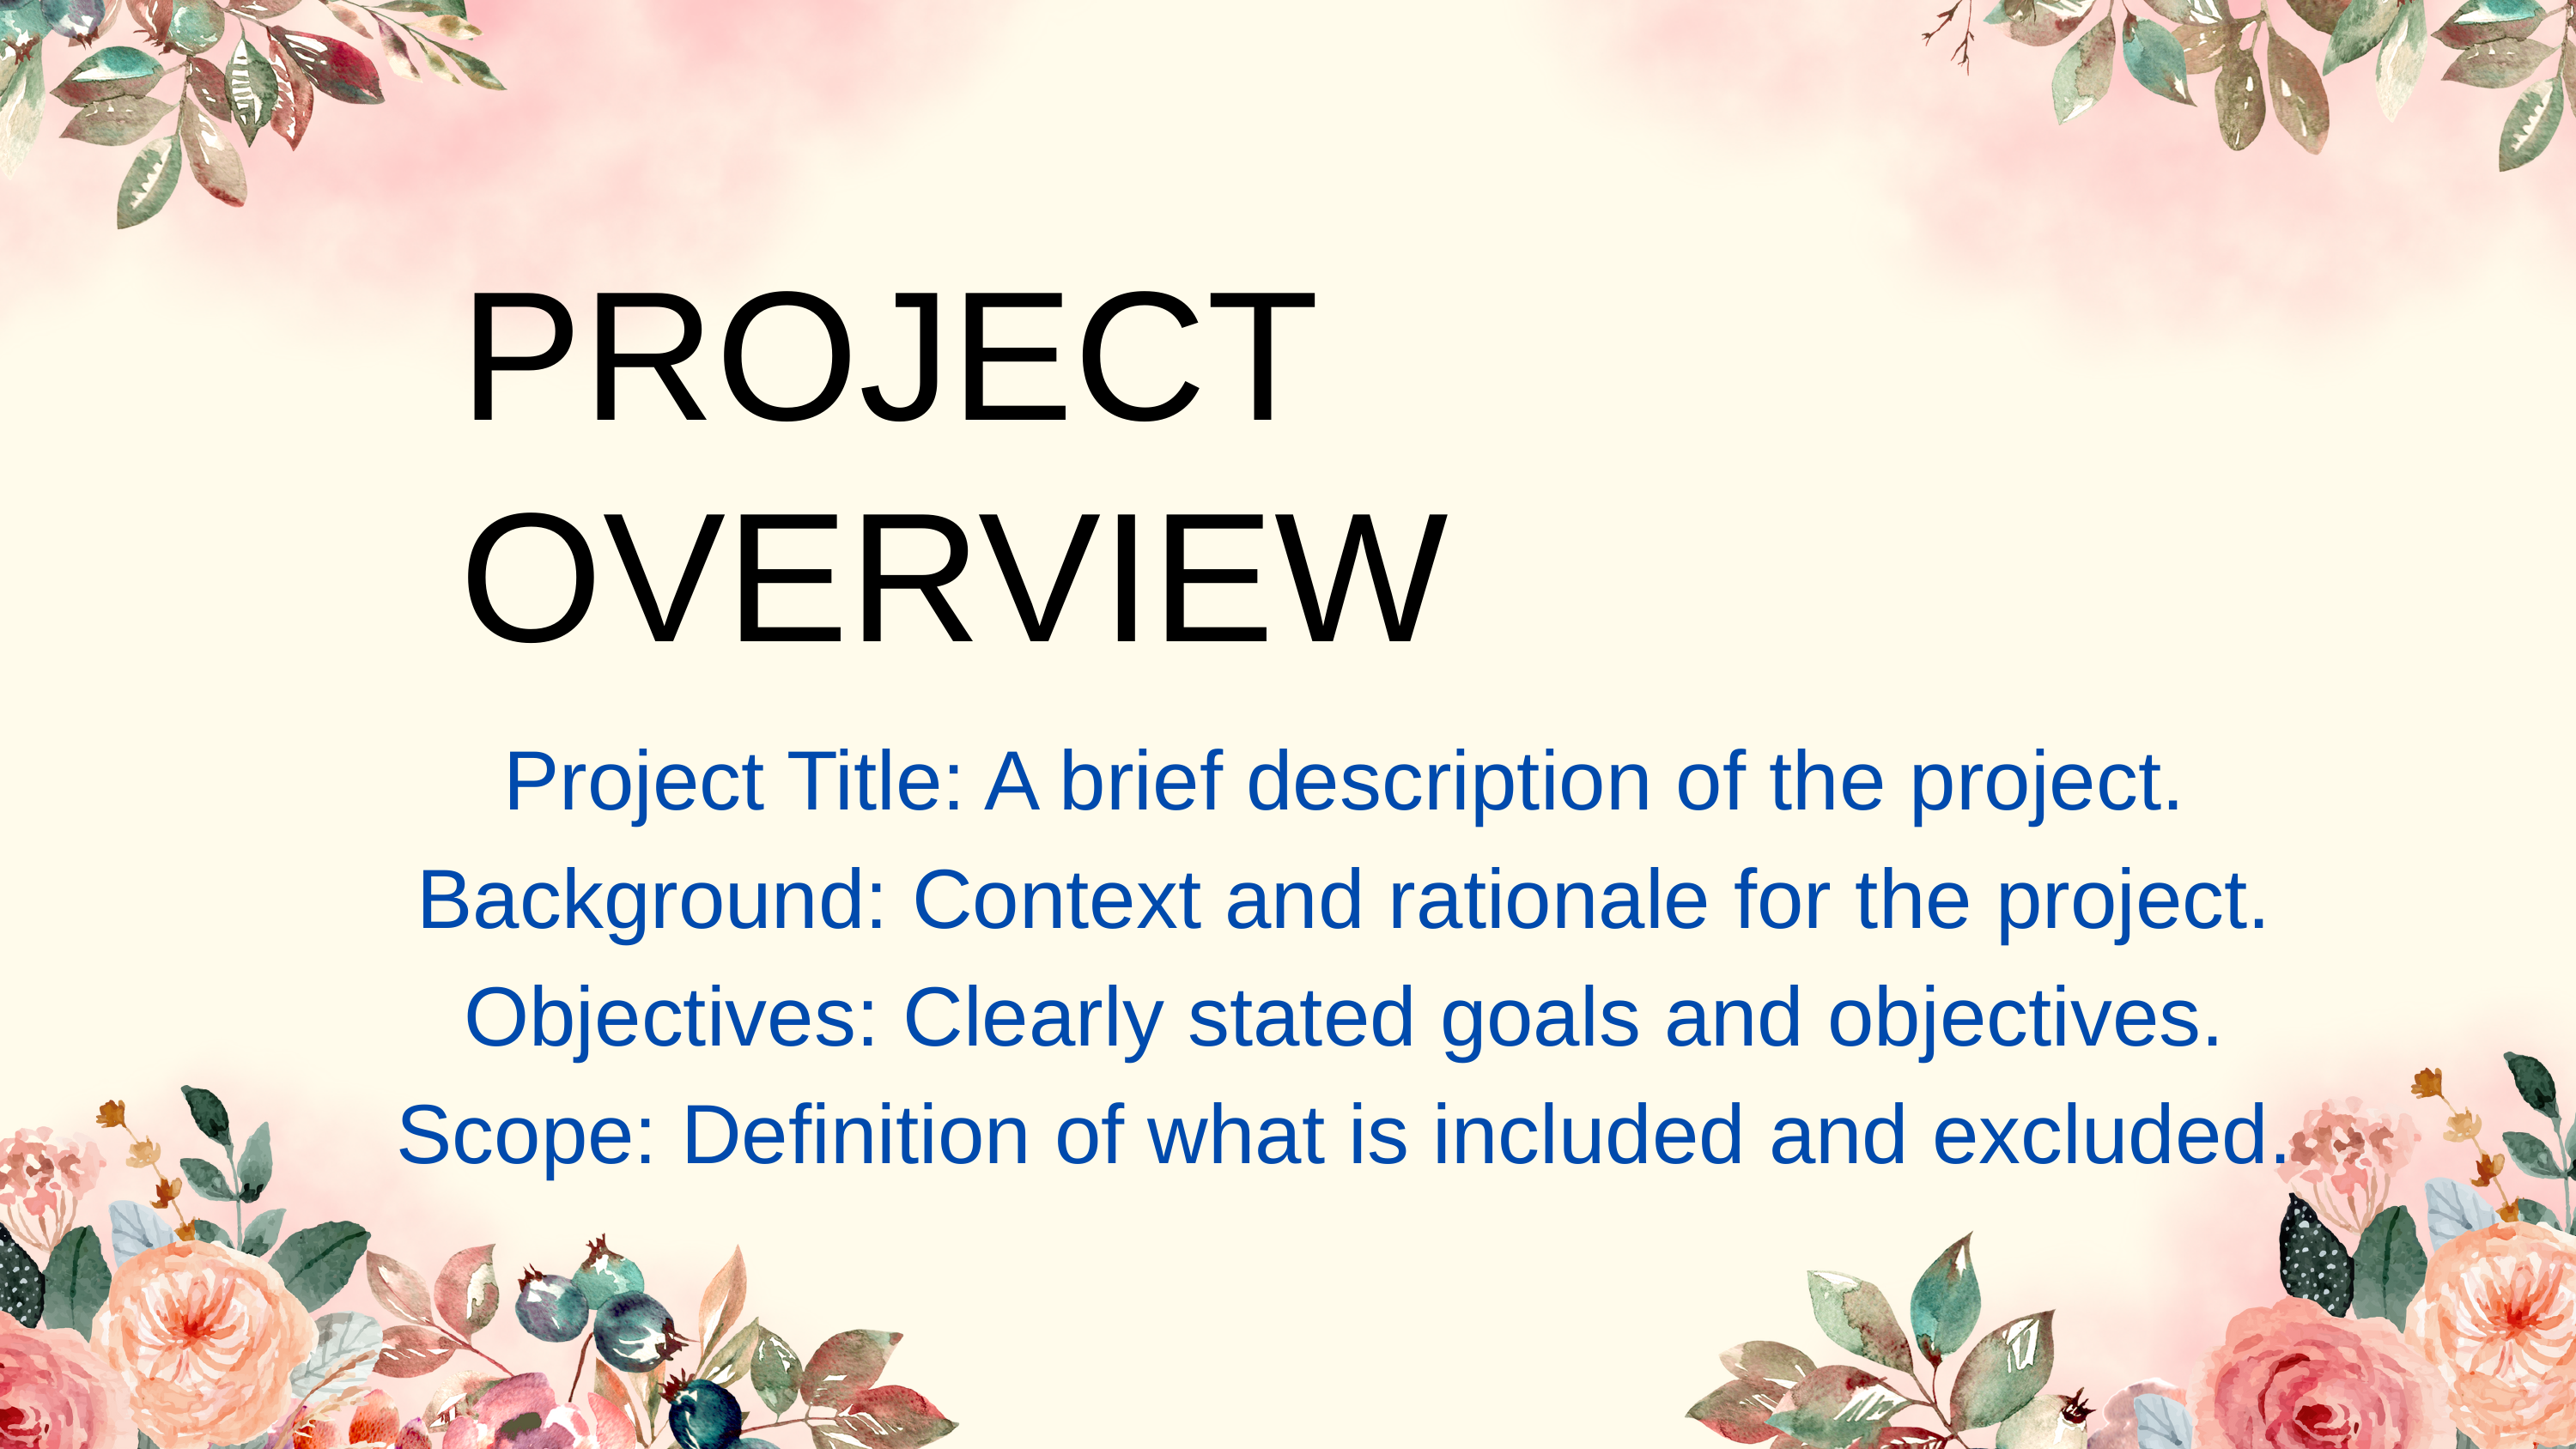

PROJECT OVERVIEW

Project Title: A brief description of the project.
Background: Context and rationale for the project.
Objectives: Clearly stated goals and objectives.
Scope: Definition of what is included and excluded.